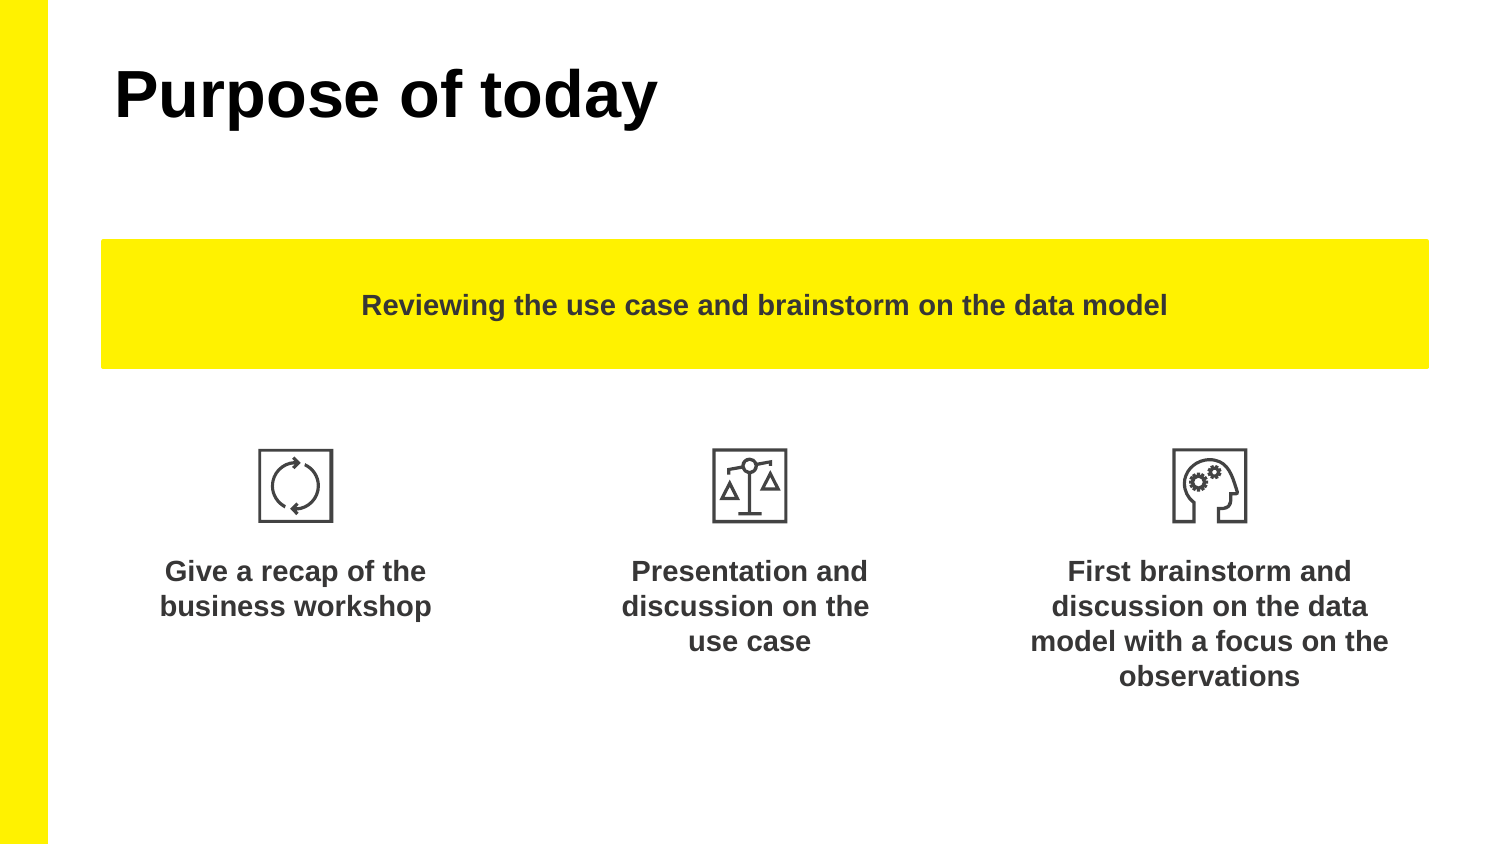

Purpose of today
Reviewing the use case and brainstorm on the data model

Give a recap of the business workshop
Presentation and discussion on the
use case
First brainstorm and discussion on the data model with a focus on the observations